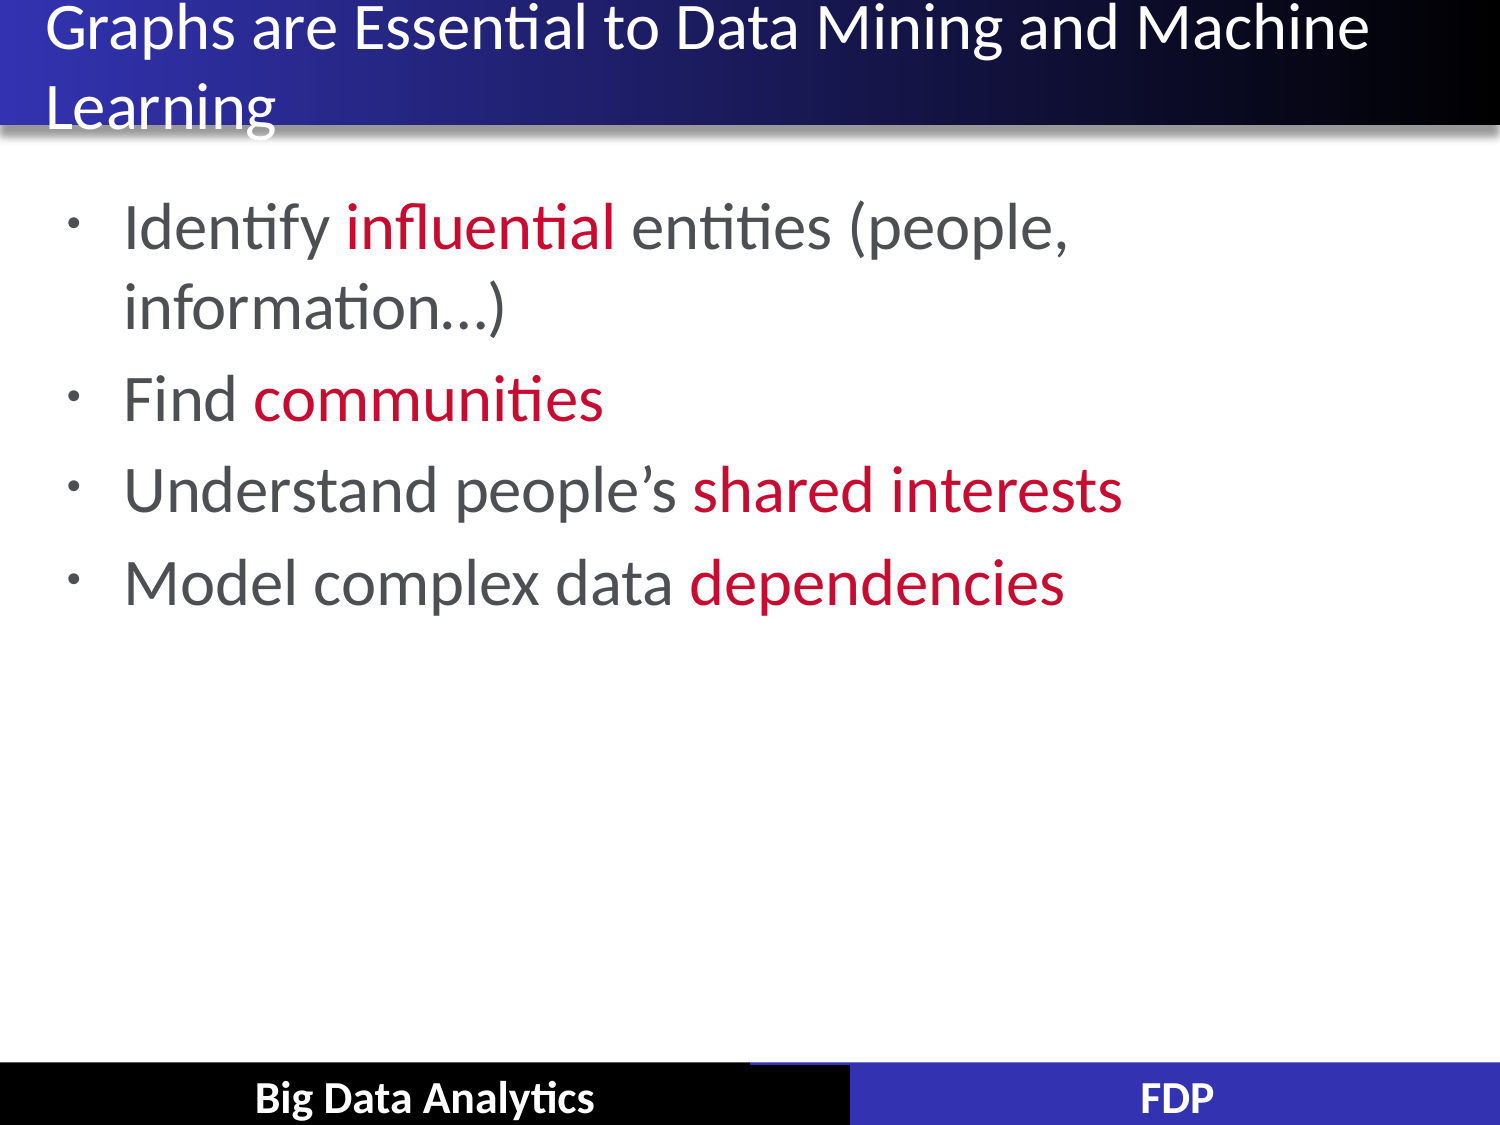

# Graphs are Essential to Data Mining and Machine Learning
Identify influential entities (people, information…)
Find communities
Understand people’s shared interests
Model complex data dependencies
Big Data Analytics
FDP